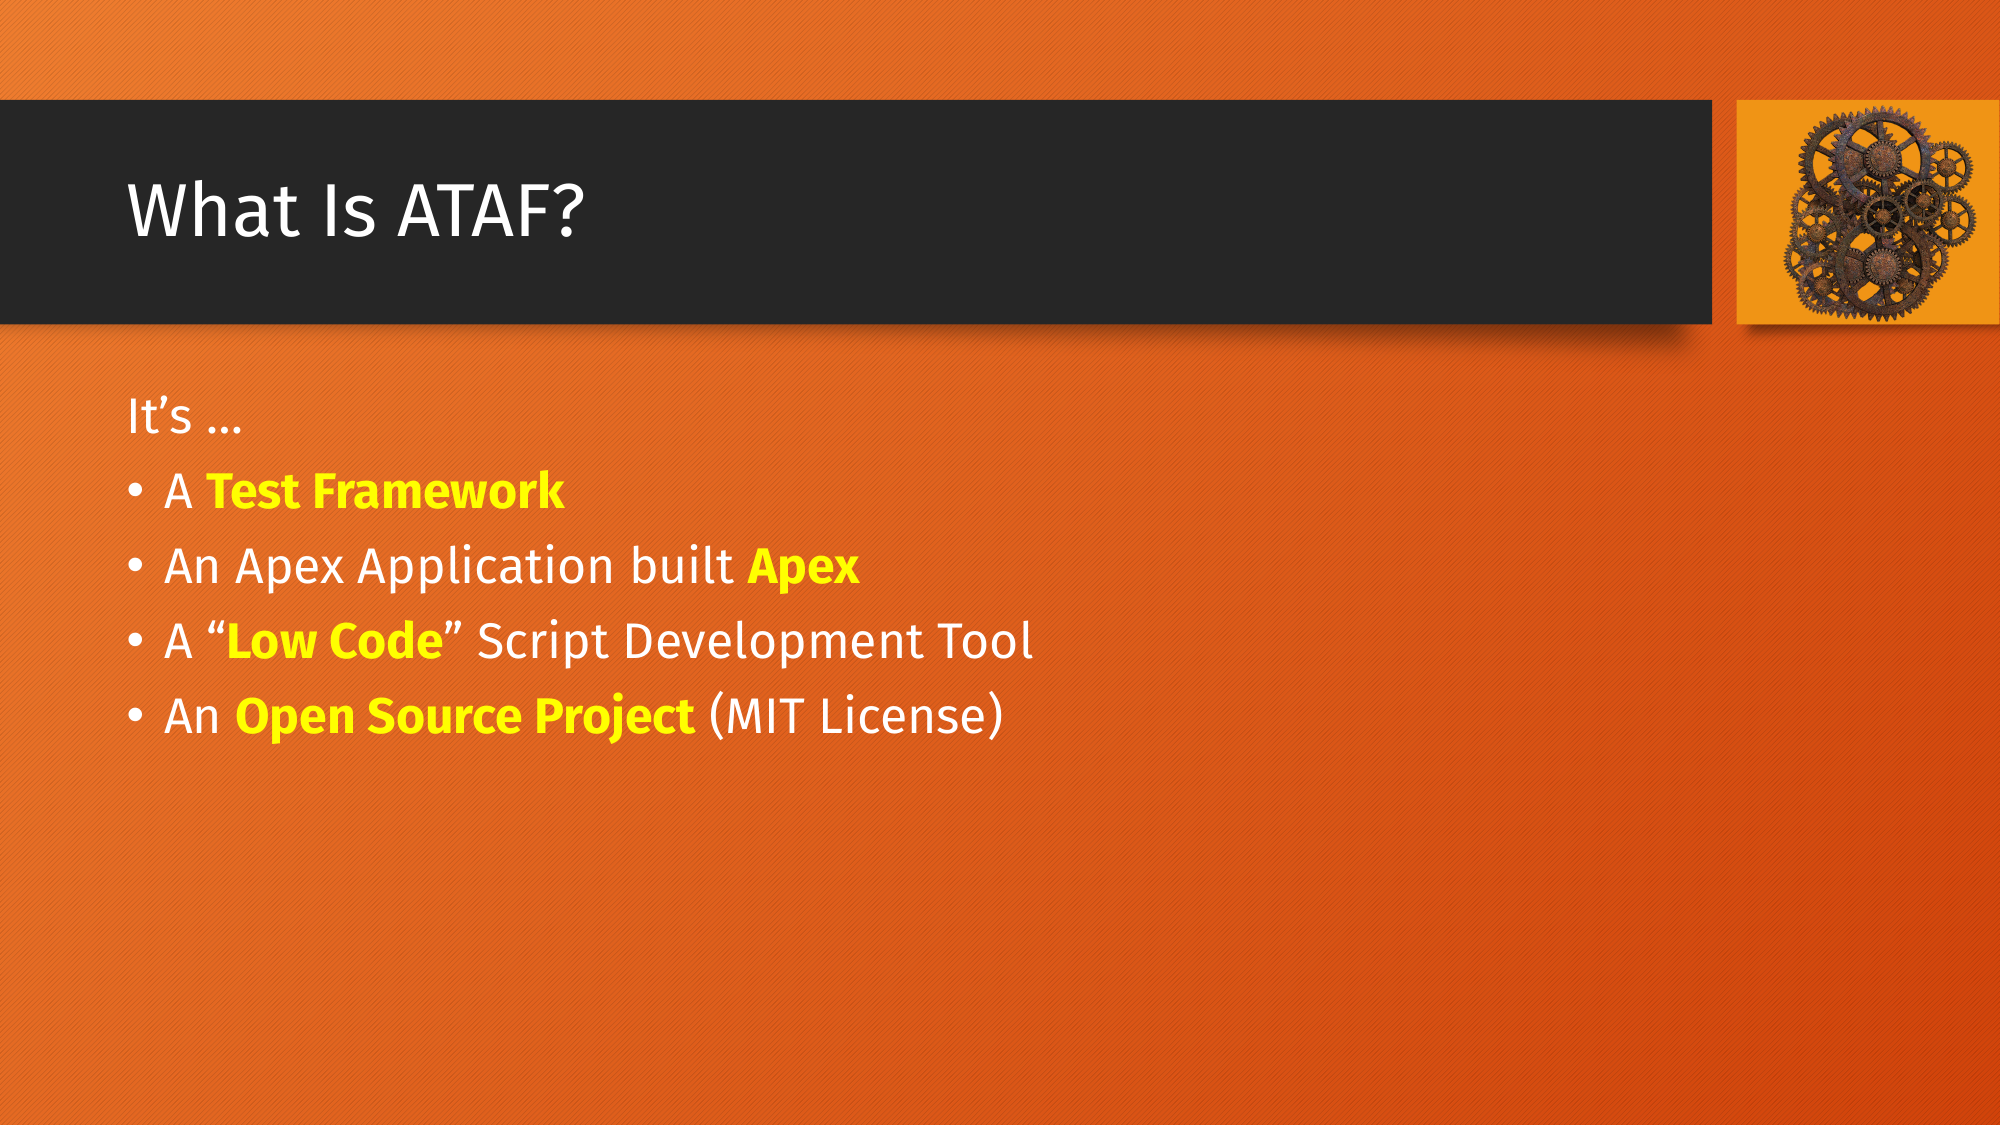

# What Is ATAF?
It’s …
A Test Framework
An Apex Application built Apex
A “Low Code” Script Development Tool
An Open Source Project (MIT License)